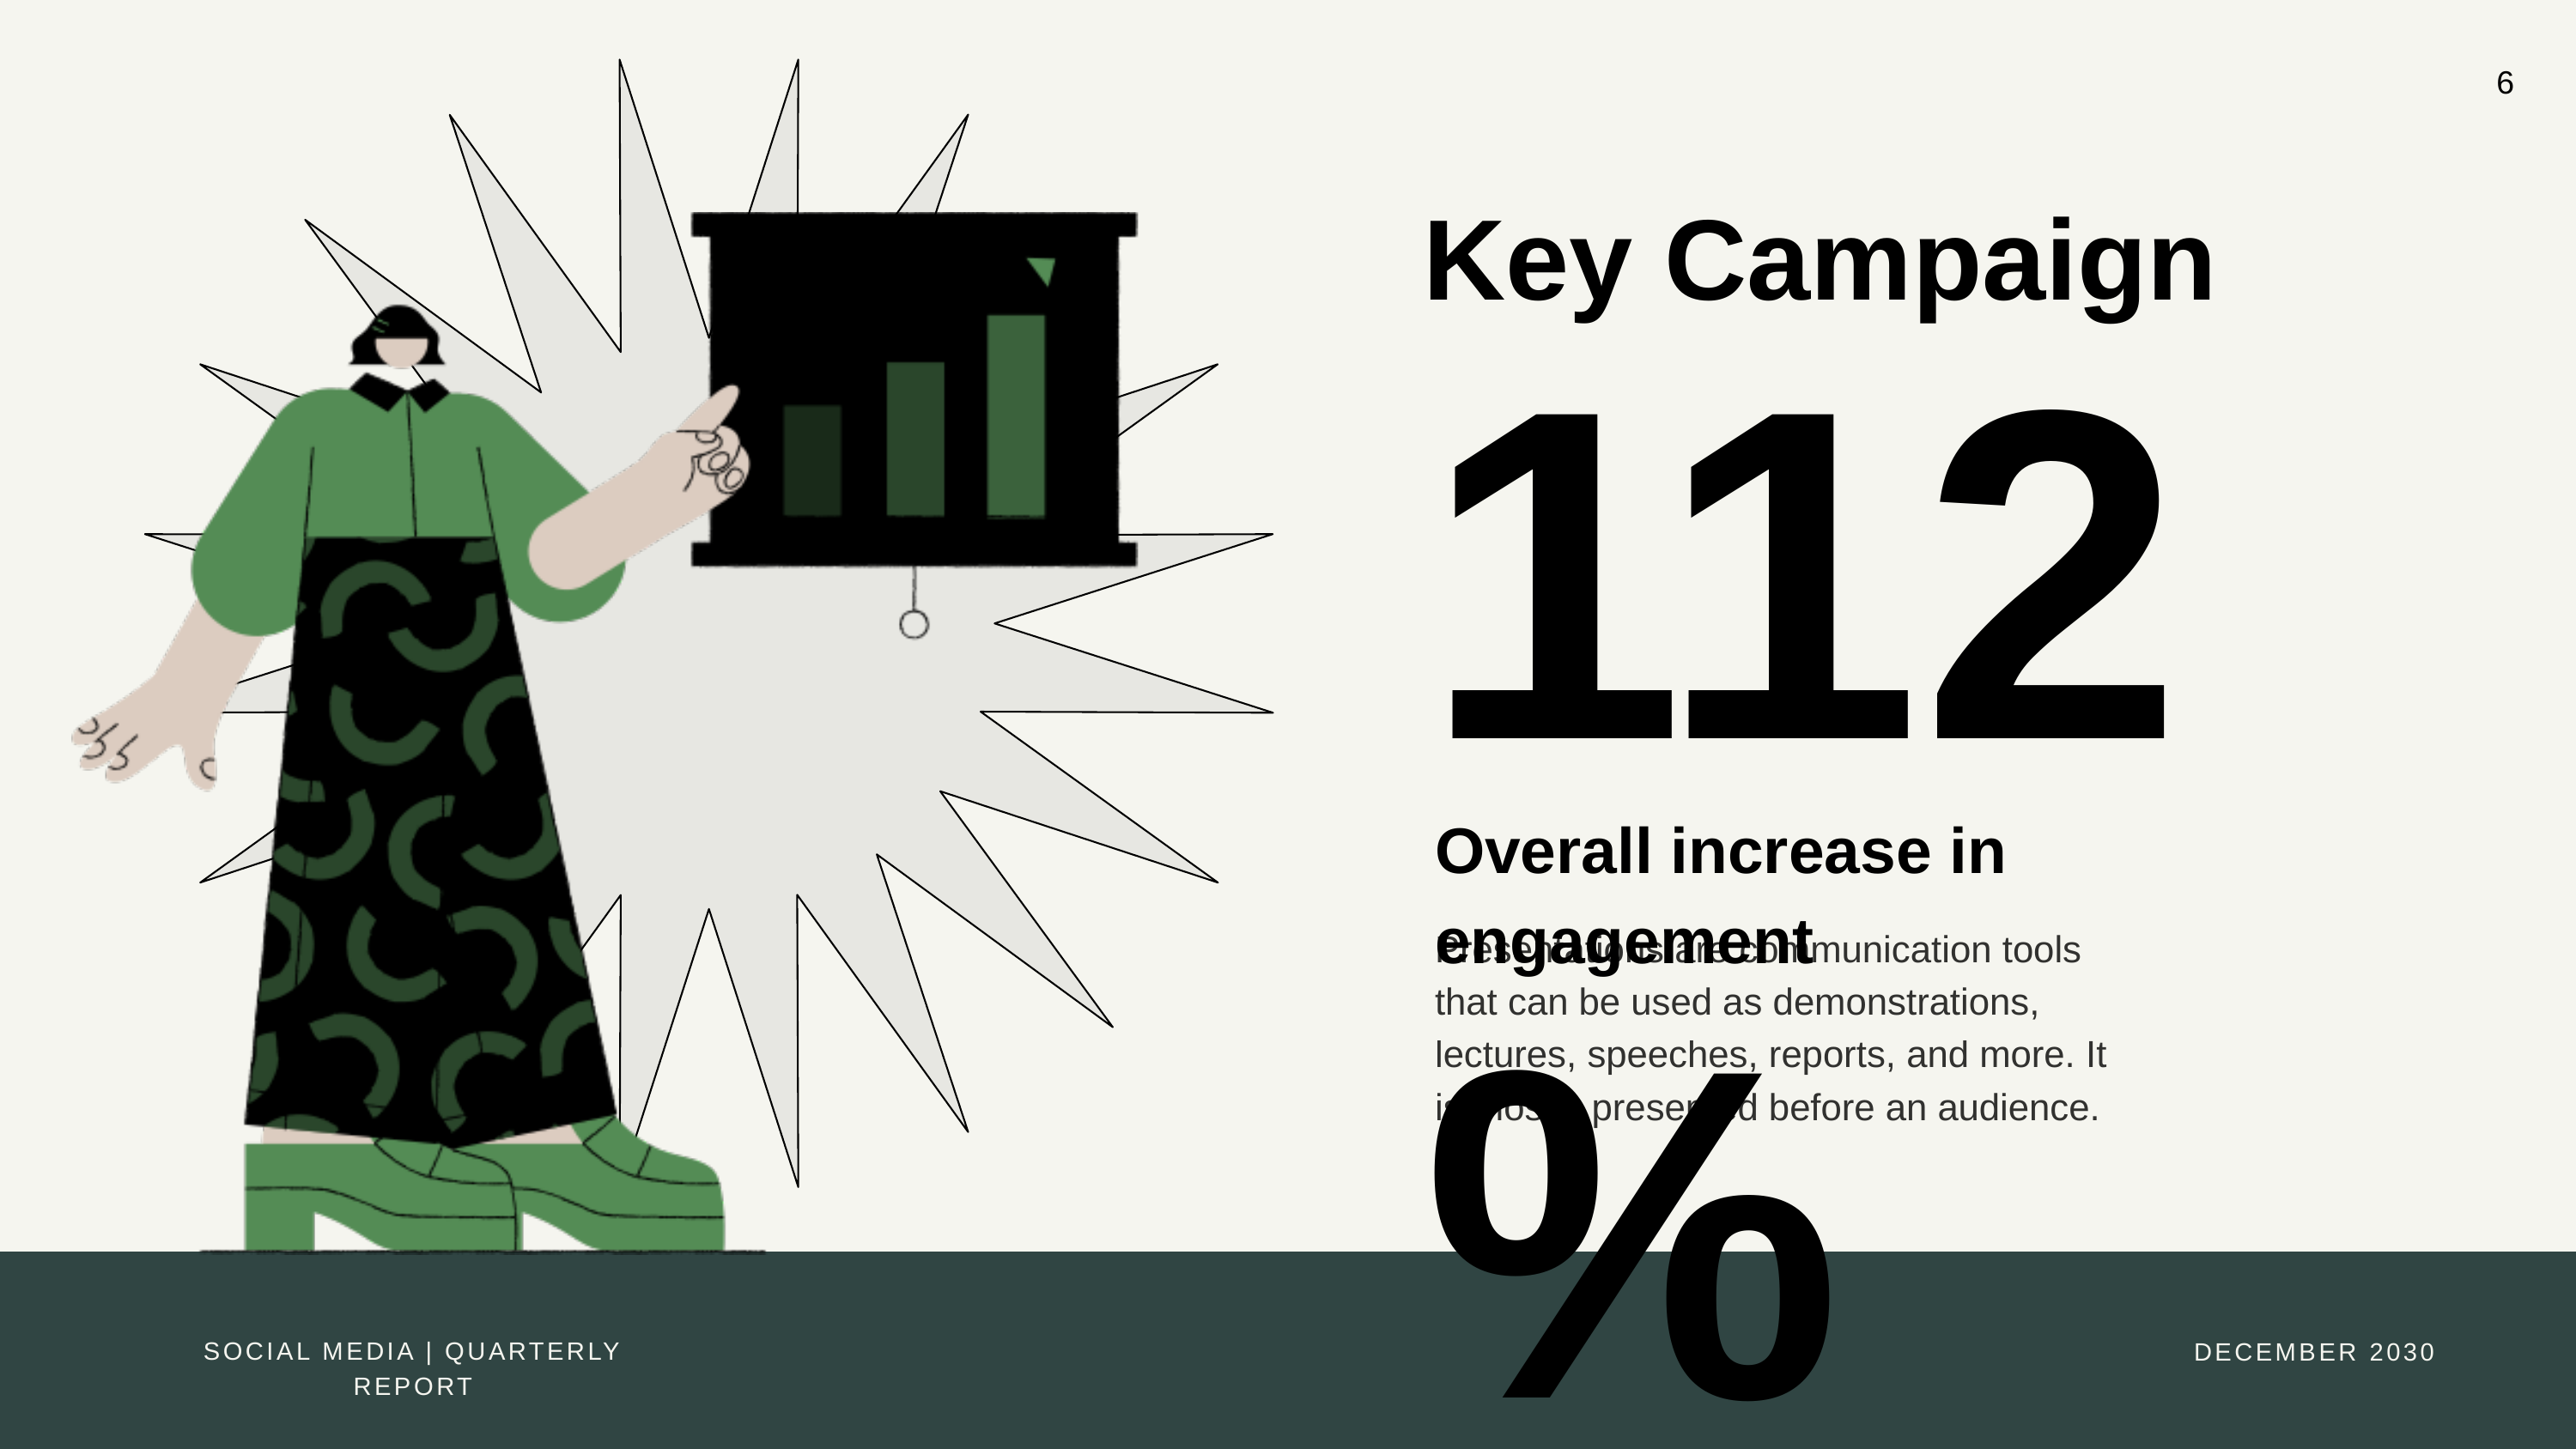

6

Key Campaign
112%

Overall increase in engagement
Presentations are communication tools that can be used as demonstrations, lectures, speeches, reports, and more. It is mostly presented before an audience.

SOCIAL MEDIA | QUARTERLY REPORT
DECEMBER 2030